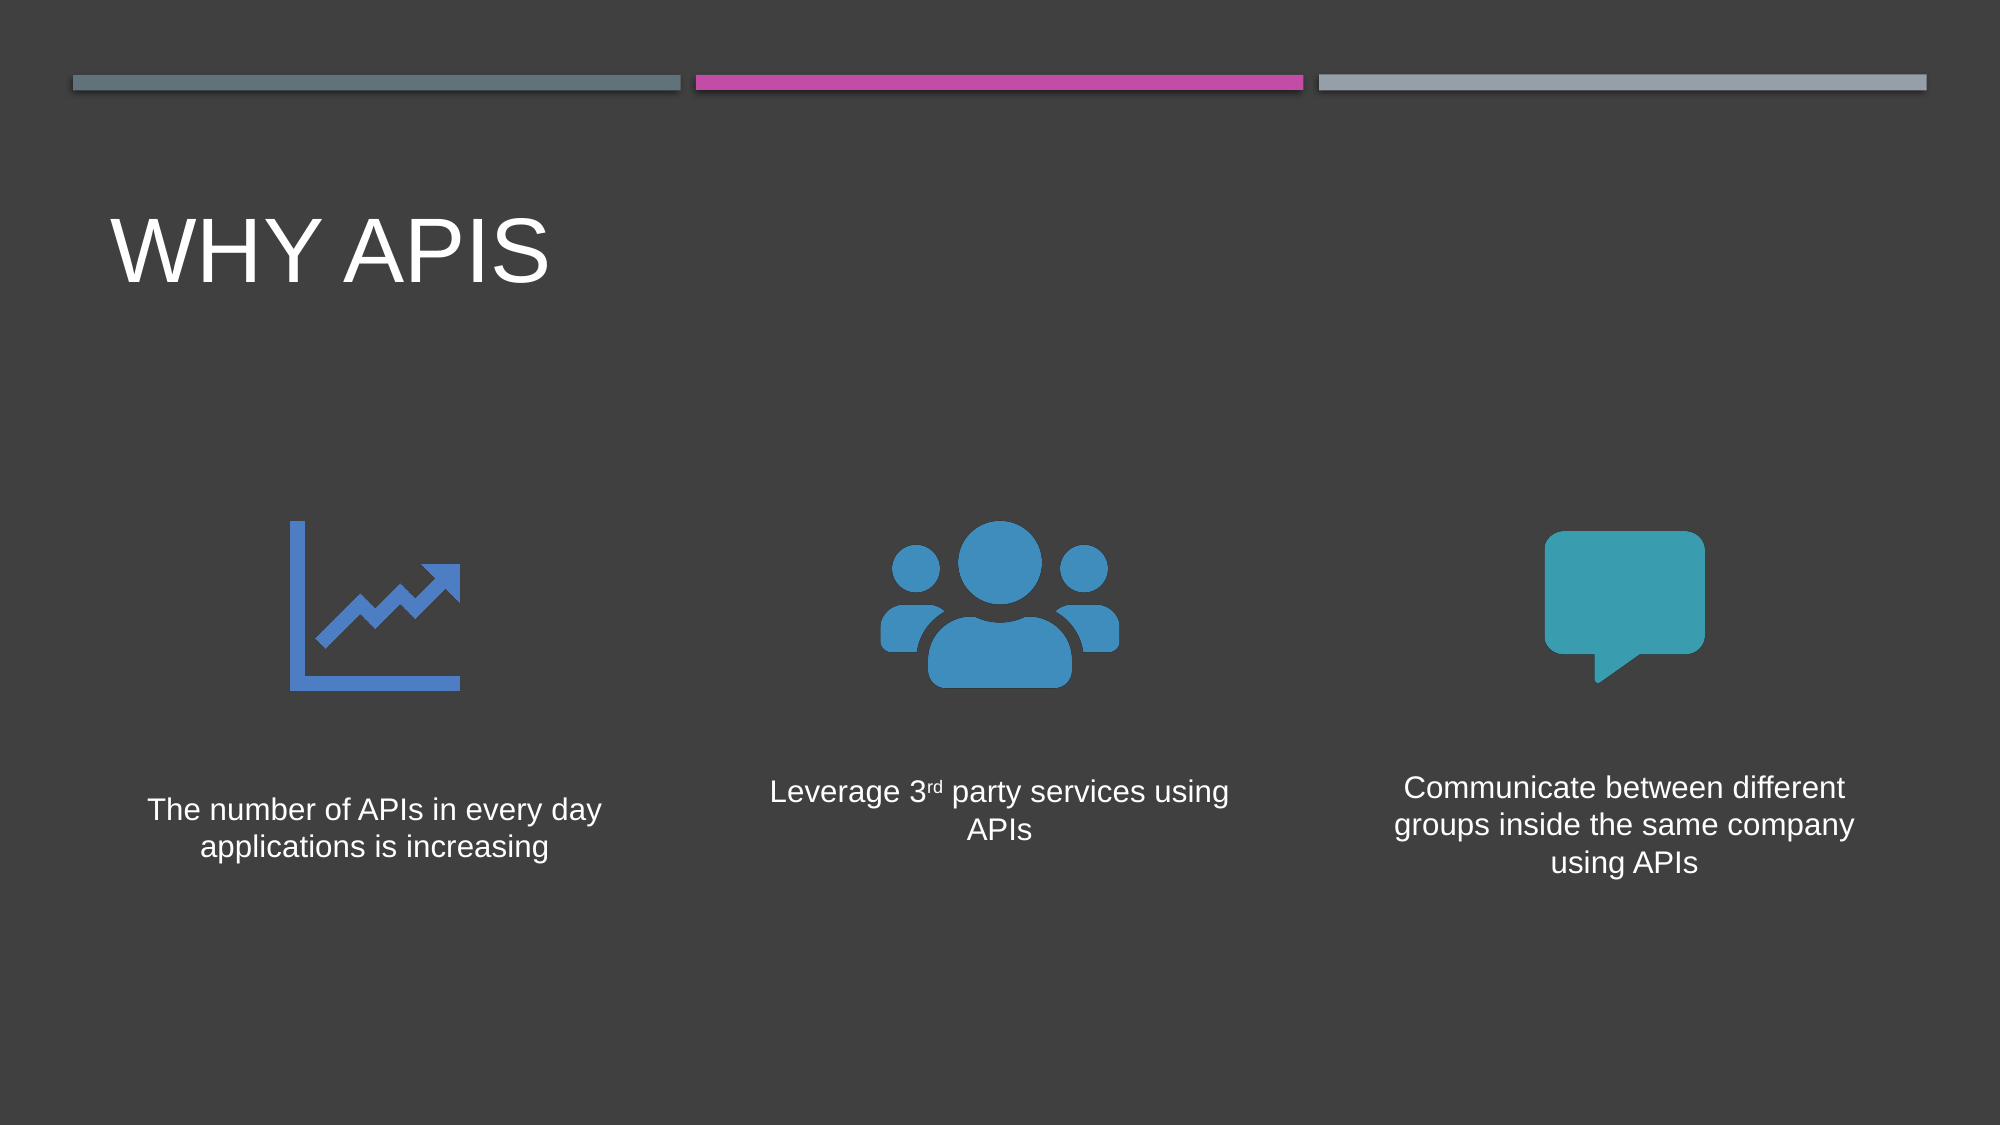

# Why APIS
The number of APIs in every day applications is increasing
Leverage 3rd party services using APIs
Communicate between different groups inside the same company using APIs